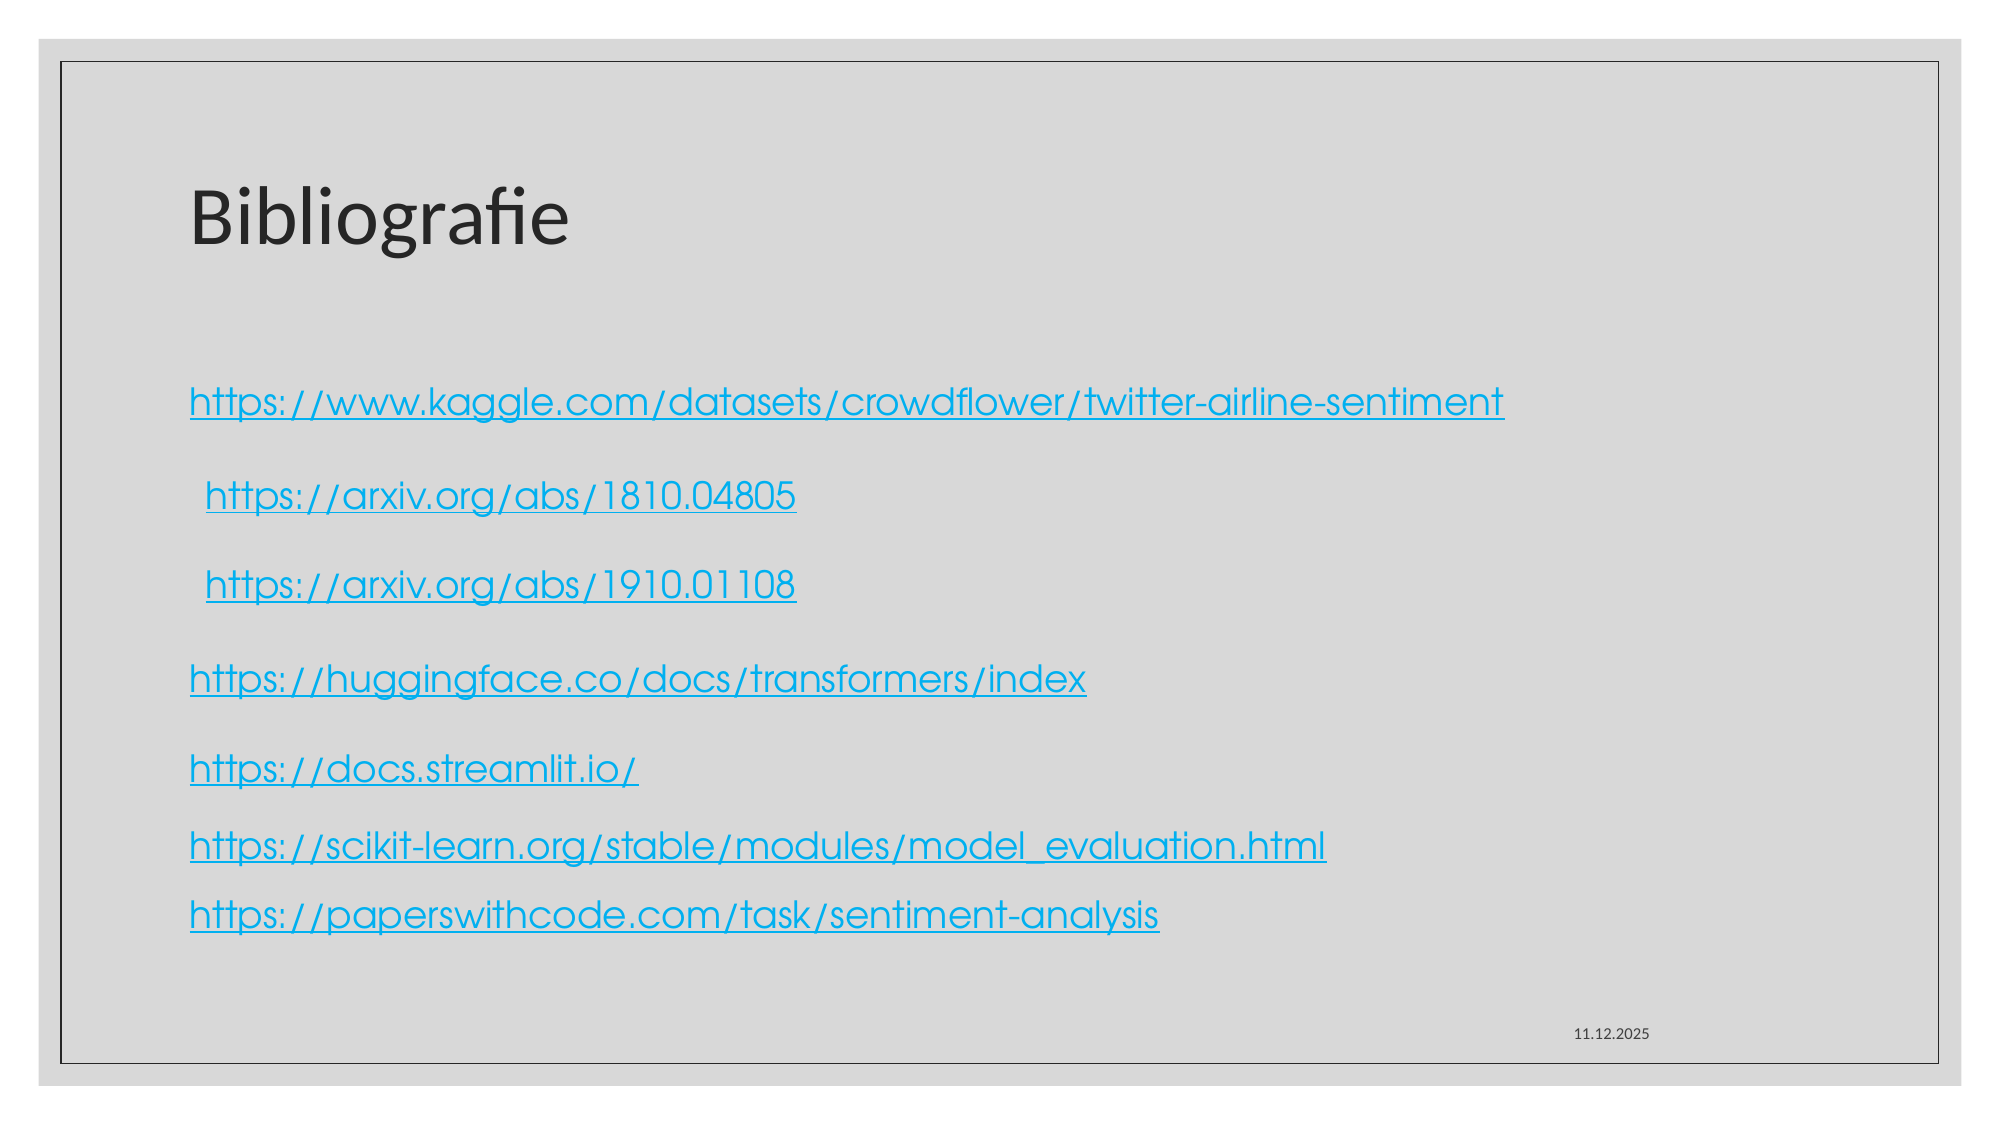

# Bibliografie
https://www.kaggle.com/datasets/crowdflower/twitter-airline-sentiment

https://arxiv.org/abs/1810.04805

https://arxiv.org/abs/1910.01108

https://huggingface.co/docs/transformers/index

https://docs.streamlit.io/

https://scikit-learn.org/stable/modules/model_evaluation.html

https://paperswithcode.com/task/sentiment-analysis

11.12.2025